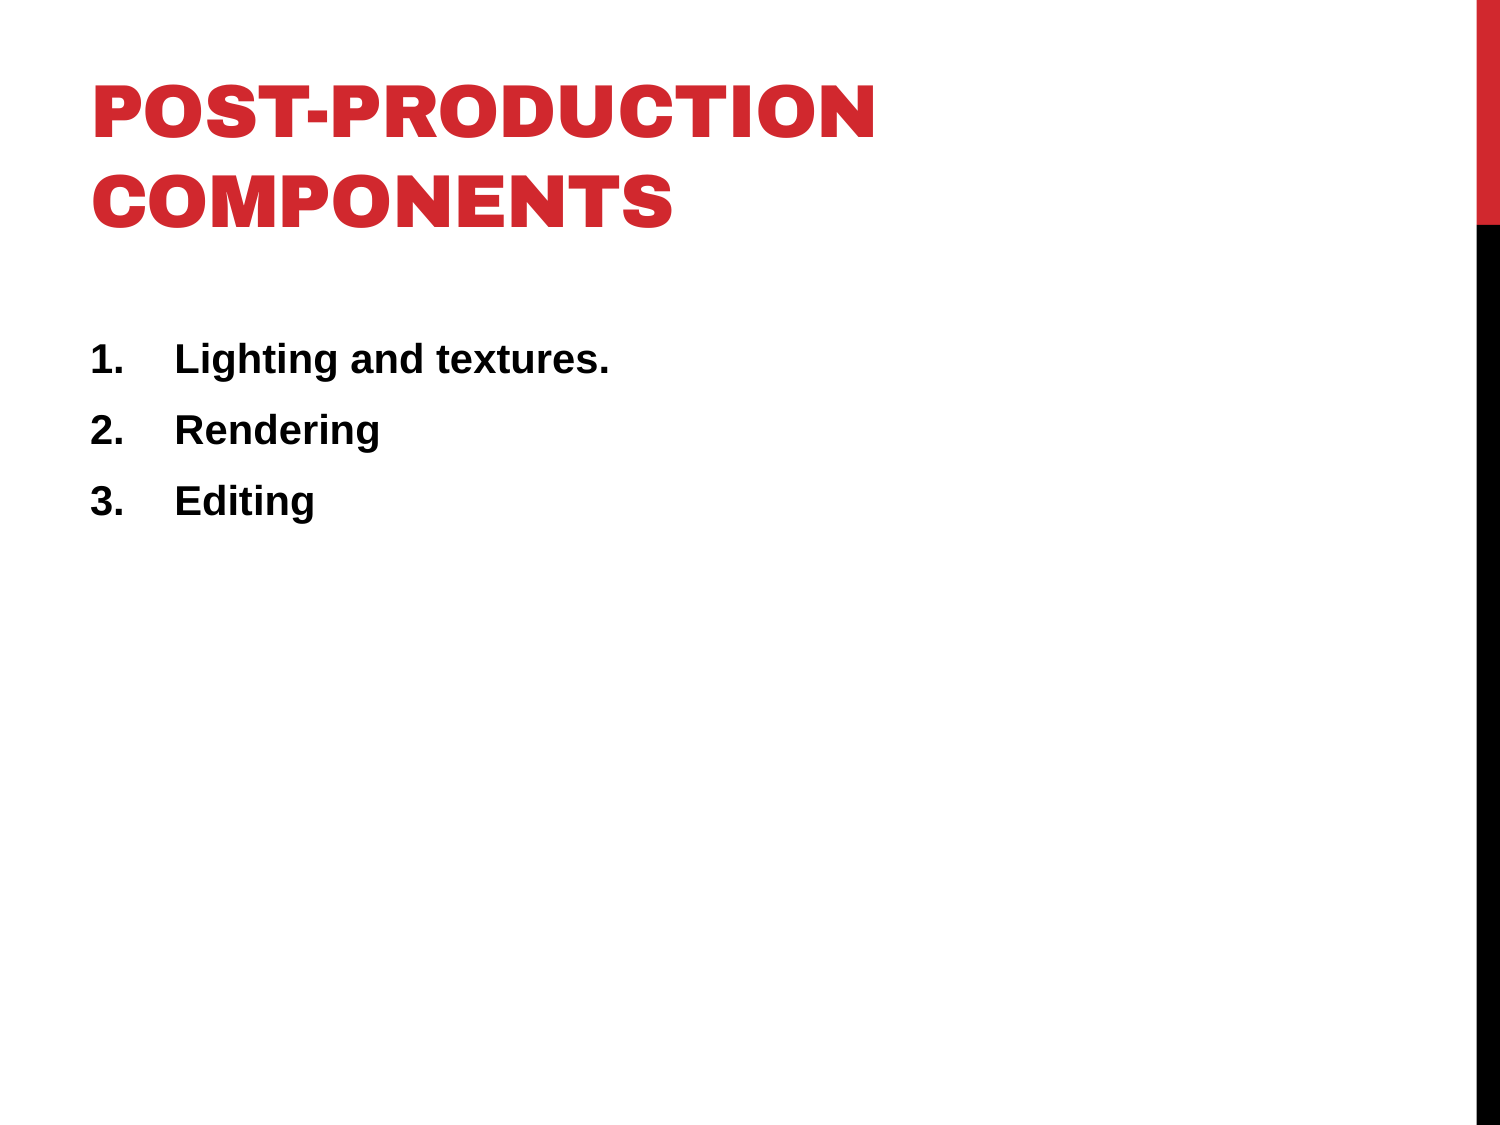

# Post-Production Components
Lighting and textures.
Rendering
Editing